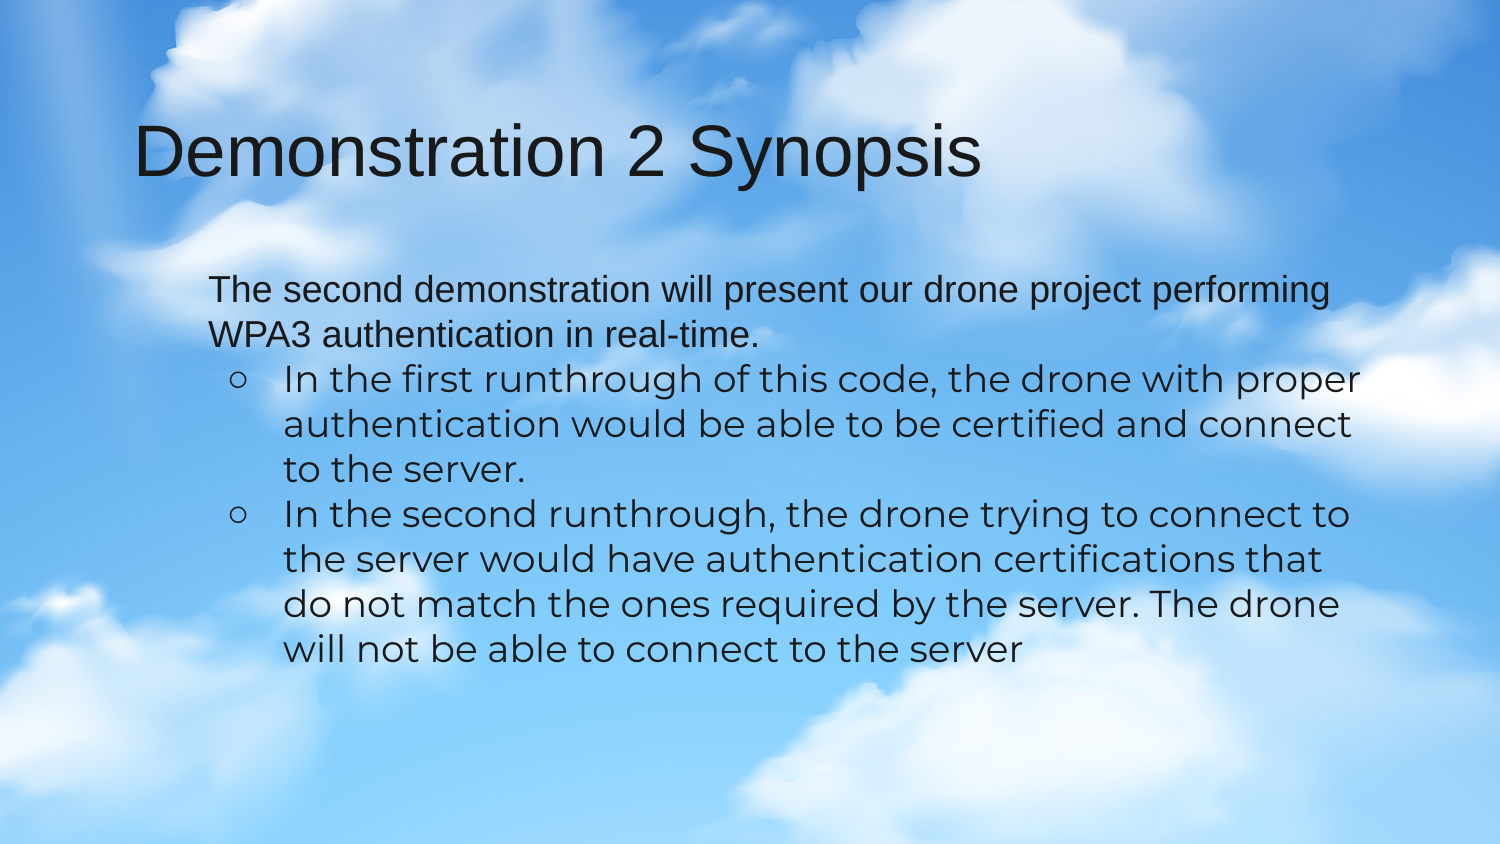

# Demonstration 2 Synopsis
The second demonstration will present our drone project performing WPA3 authentication in real-time.
In the first runthrough of this code, the drone with proper authentication would be able to be certified and connect to the server.
In the second runthrough, the drone trying to connect to the server would have authentication certifications that do not match the ones required by the server. The drone will not be able to connect to the server